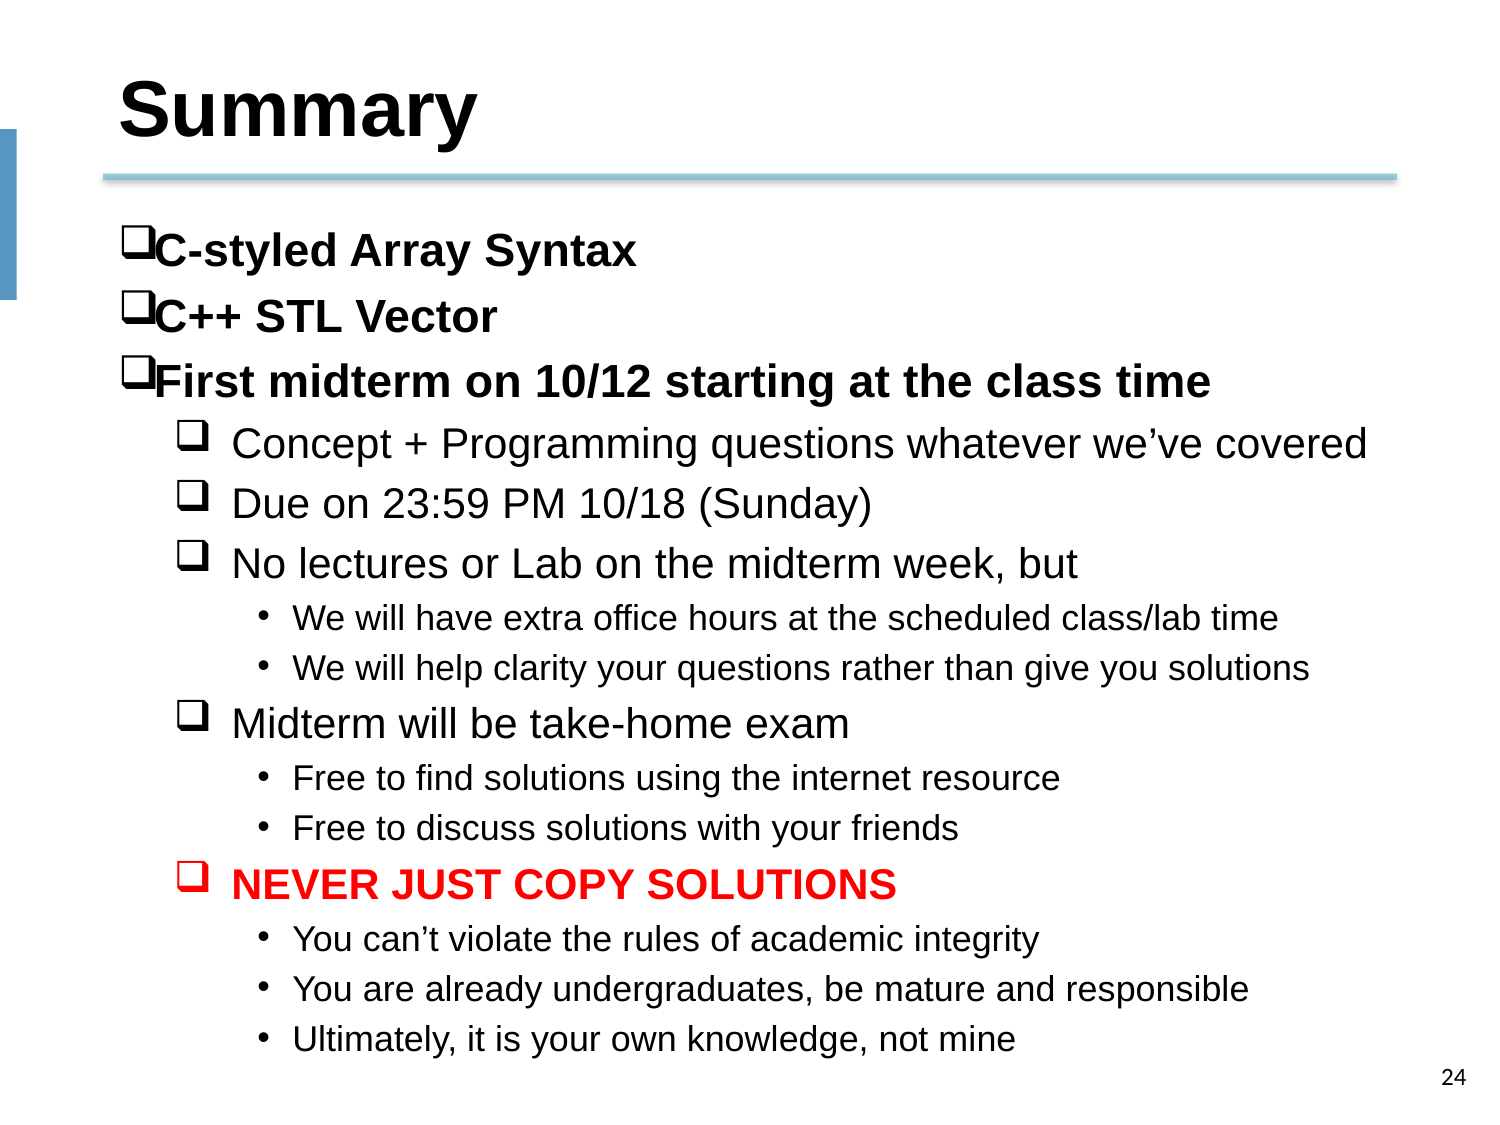

# Summary
C-styled Array Syntax
C++ STL Vector
First midterm on 10/12 starting at the class time
Concept + Programming questions whatever we’ve covered
Due on 23:59 PM 10/18 (Sunday)
No lectures or Lab on the midterm week, but
We will have extra office hours at the scheduled class/lab time
We will help clarity your questions rather than give you solutions
Midterm will be take-home exam
Free to find solutions using the internet resource
Free to discuss solutions with your friends
NEVER JUST COPY SOLUTIONS
You can’t violate the rules of academic integrity
You are already undergraduates, be mature and responsible
Ultimately, it is your own knowledge, not mine
24